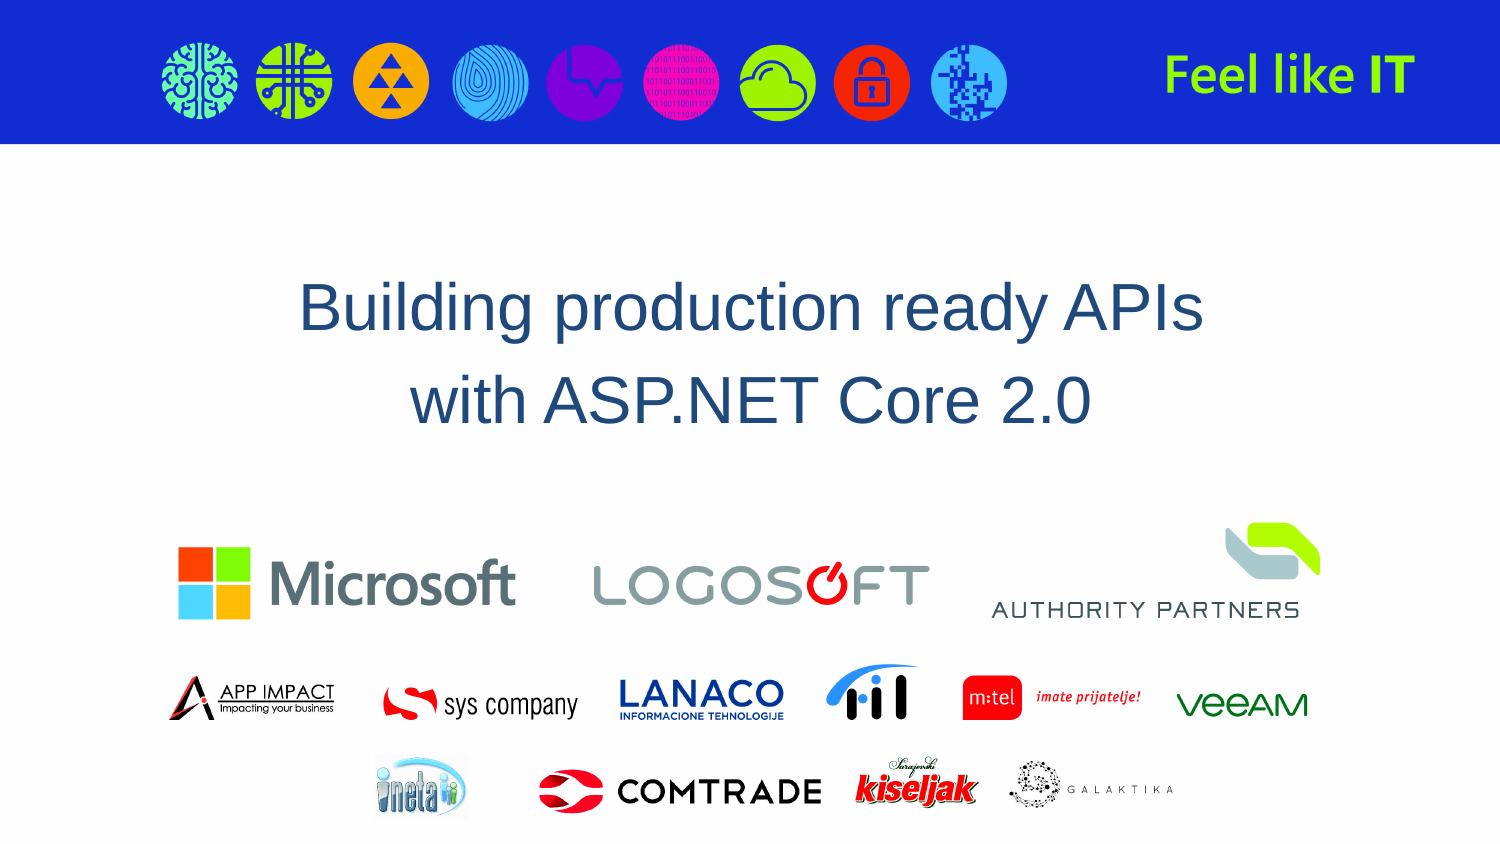

Building production ready APIs
with ASP.NET Core 2.0